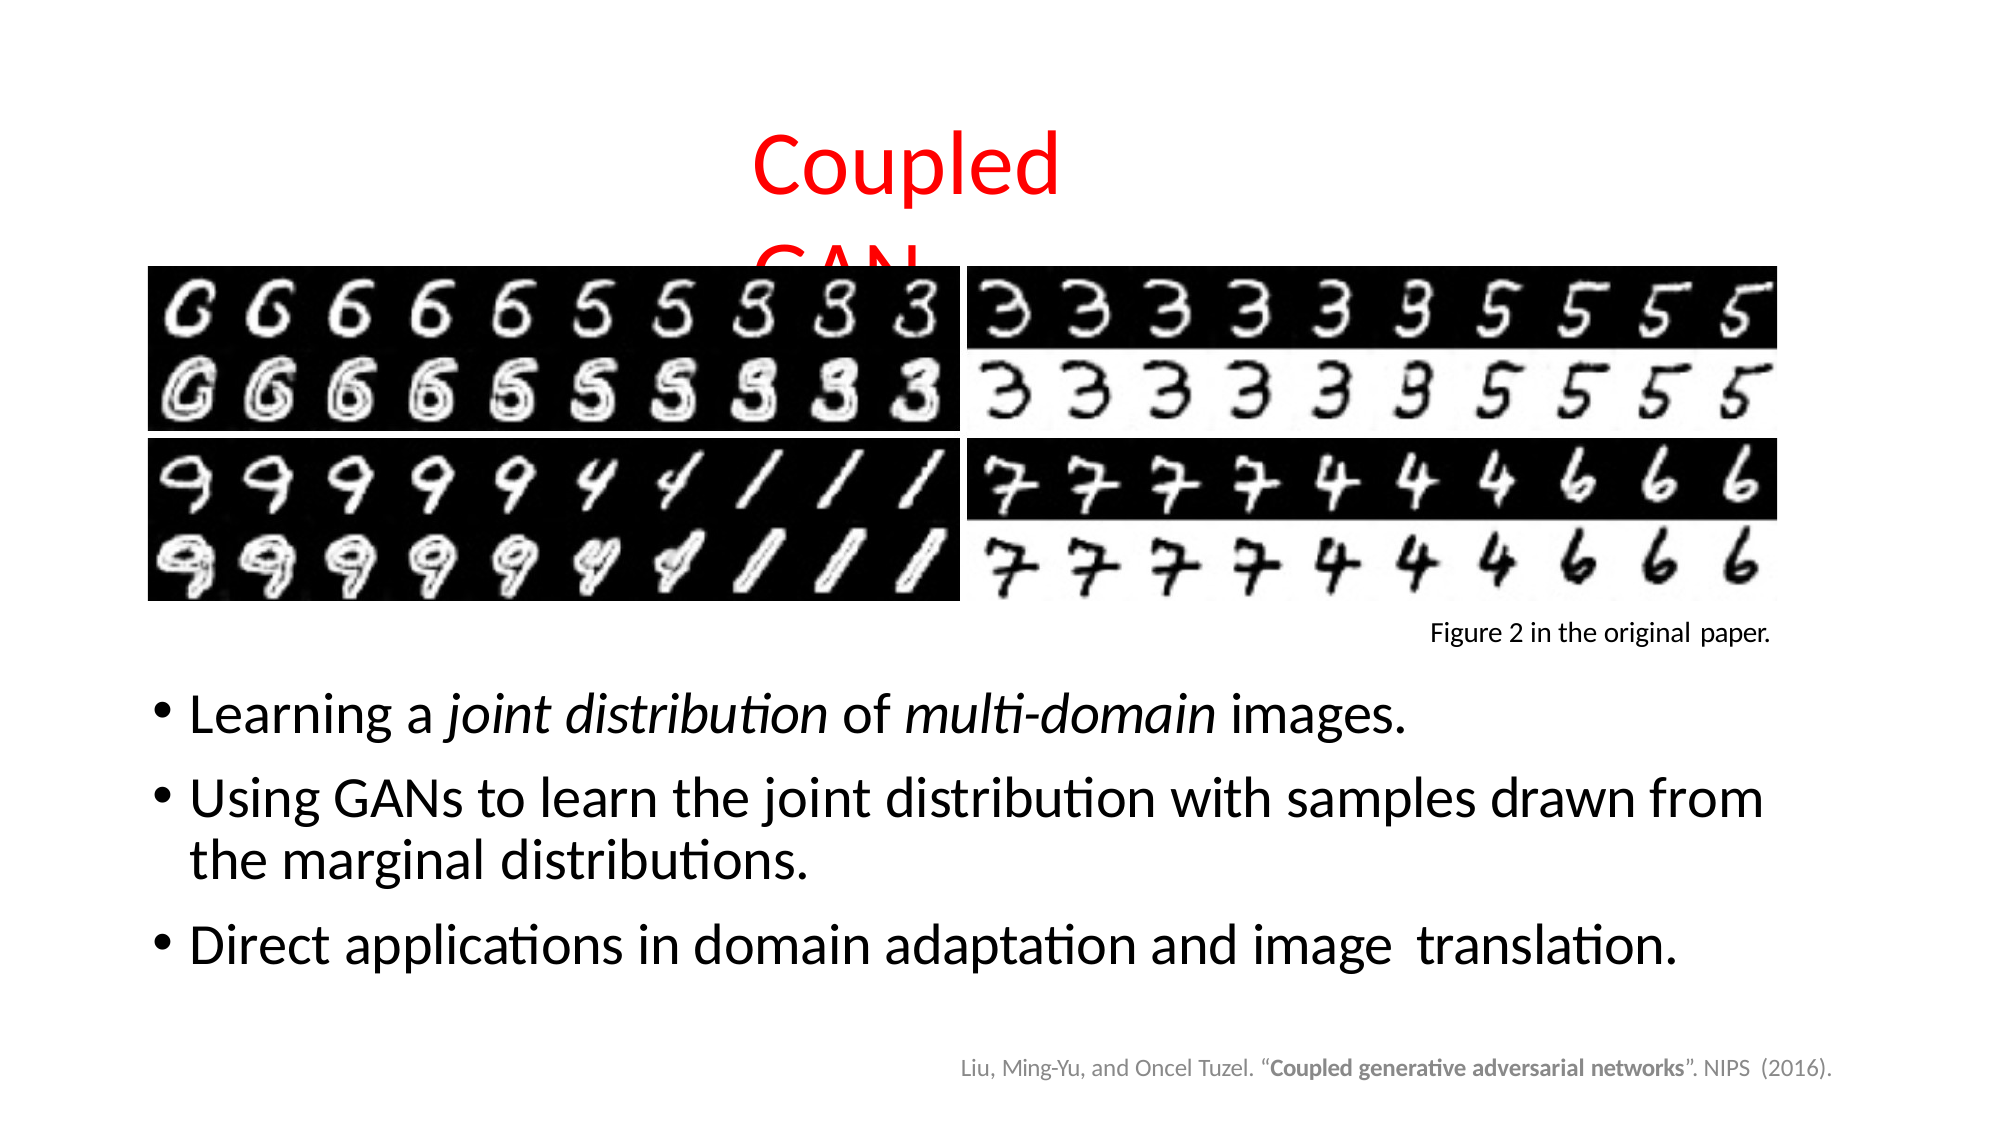

# Coupled GAN

Figure 2 in the original paper.
Learning a joint distribution of multi-domain images.
Using GANs to learn the joint distribution with samples drawn from  the marginal distributions.
Direct applications in domain adaptation and image translation.
Liu, Ming-Yu, and Oncel Tuzel. “Coupled generative adversarial networks”. NIPS (2016).